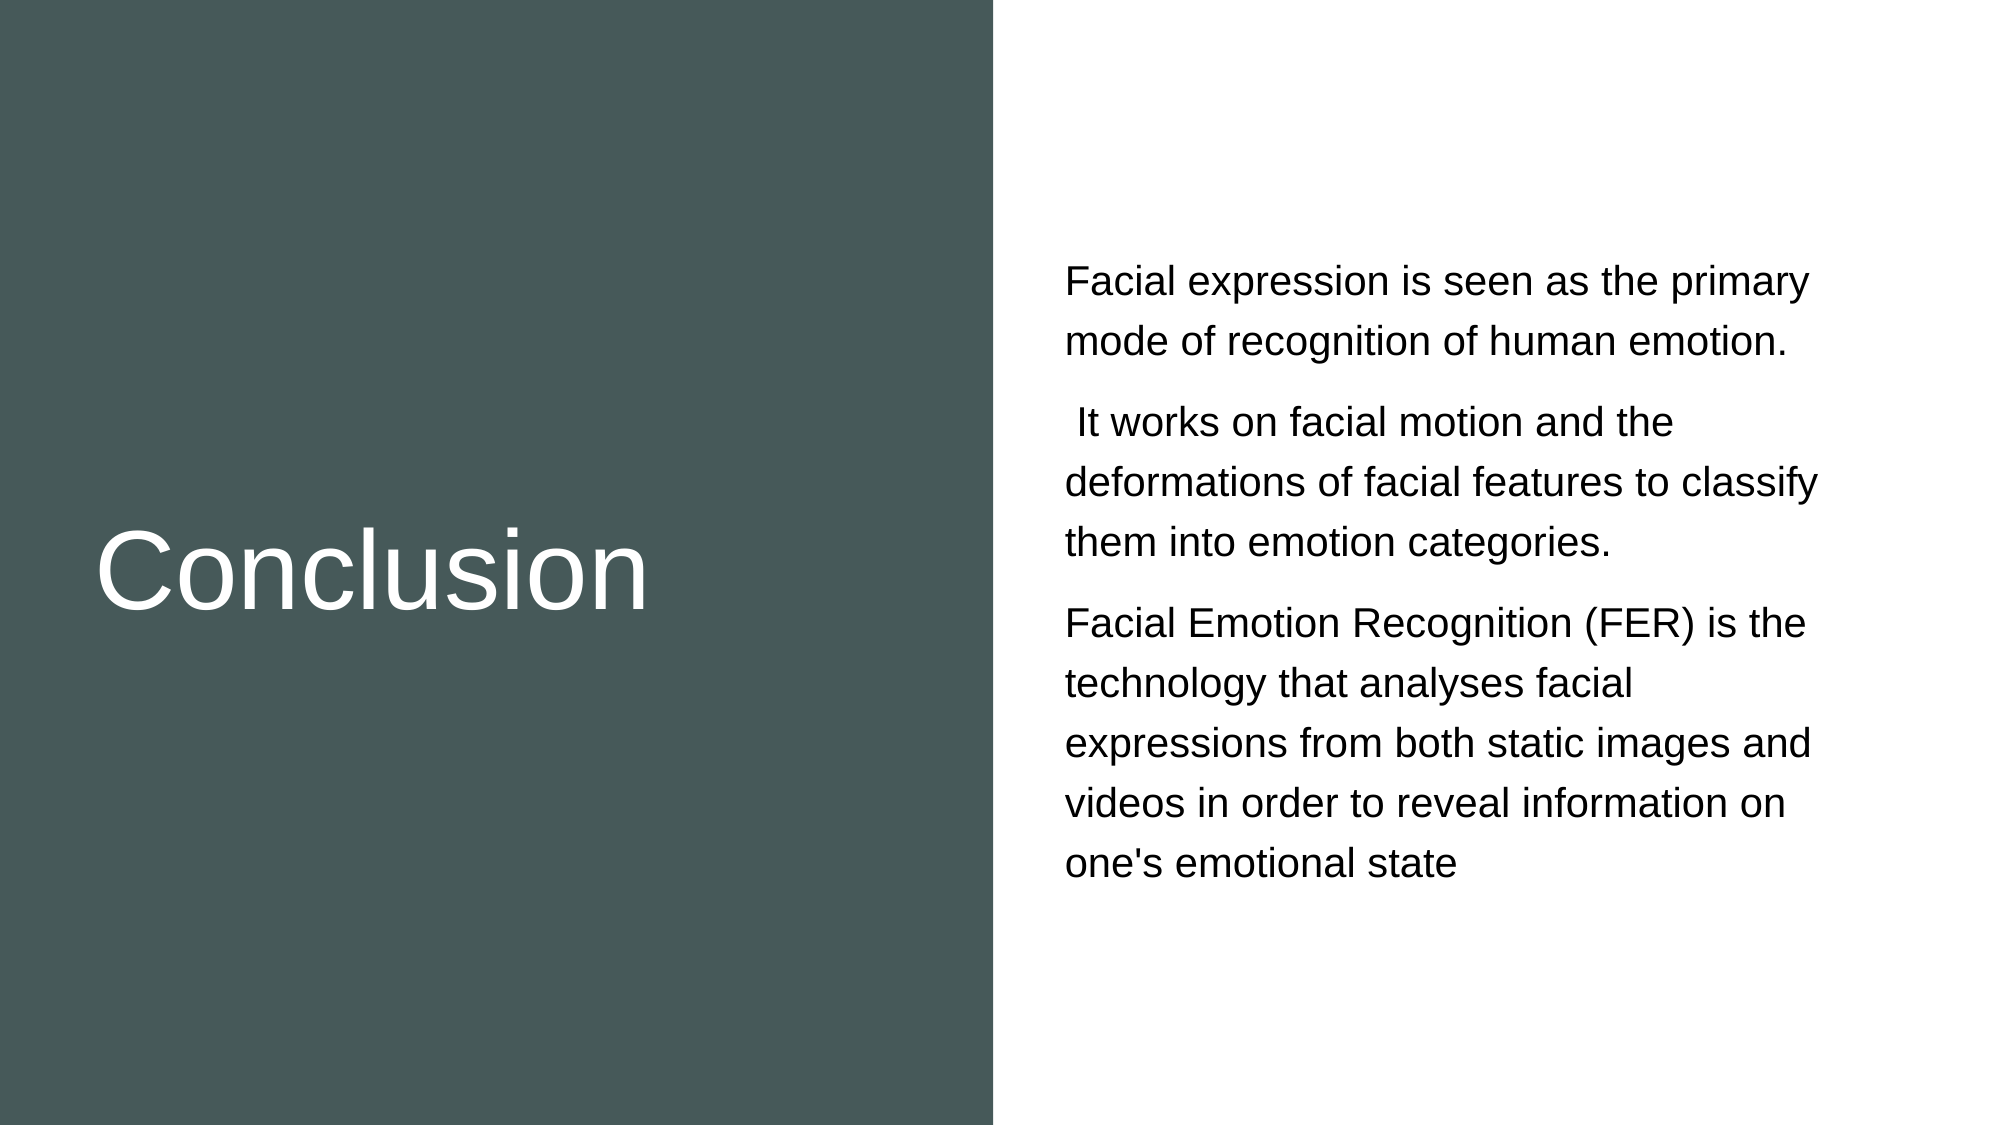

Conclusion
Facial expression is seen as the primary mode of recognition of human emotion.
 It works on facial motion and the deformations of facial features to classify them into emotion categories.
Facial Emotion Recognition (FER) is the technology that analyses facial expressions from both static images and videos in order to reveal information on one's emotional state